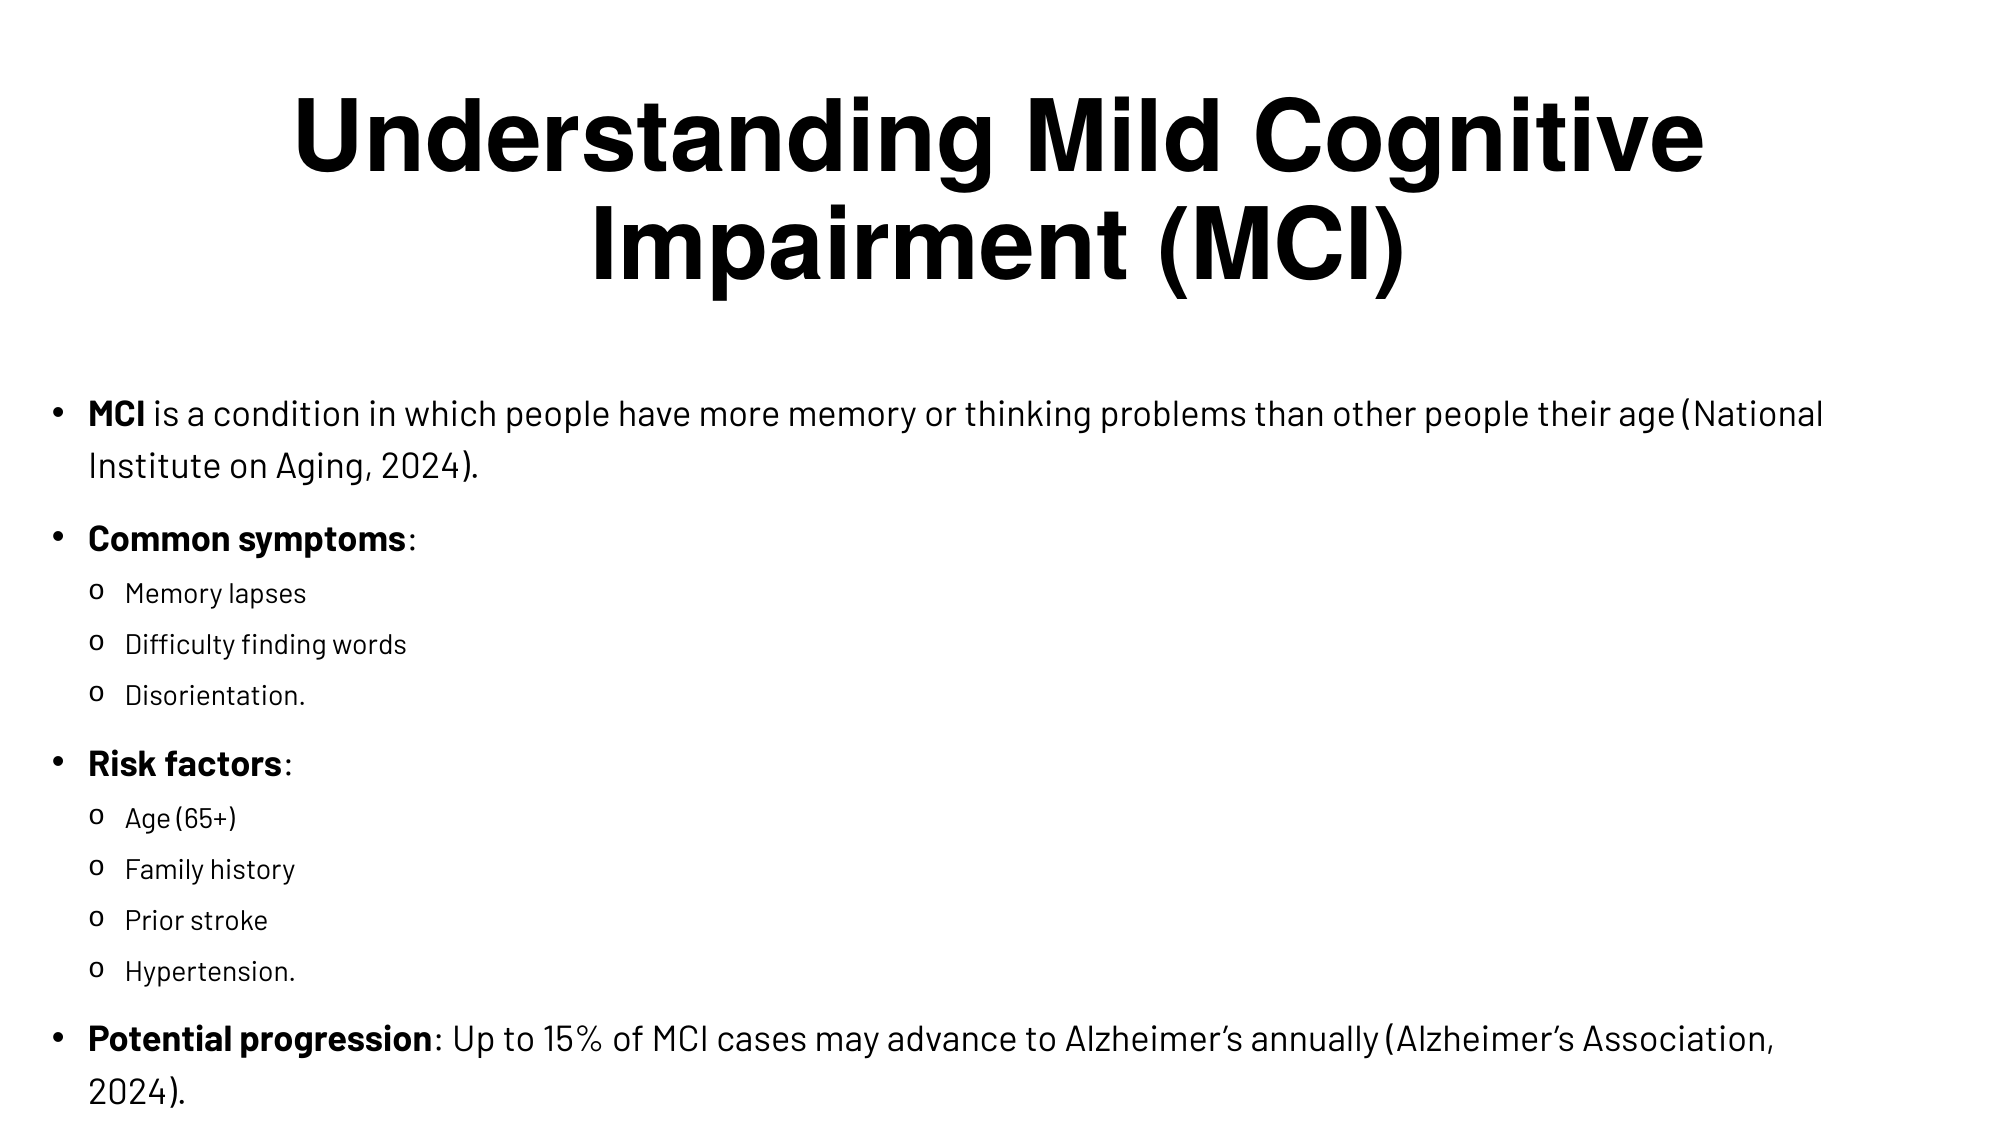

# Understanding Mild Cognitive Impairment (MCI)

MCI is a condition in which people have more memory or thinking problems than other people their age (National Institute on Aging, 2024).
Common symptoms:
Memory lapses
Difficulty finding words
Disorientation.
Risk factors:
Age (65+)
Family history
Prior stroke
Hypertension.
Potential progression: Up to 15% of MCI cases may advance to Alzheimer’s annually (Alzheimer’s Association, 2024).